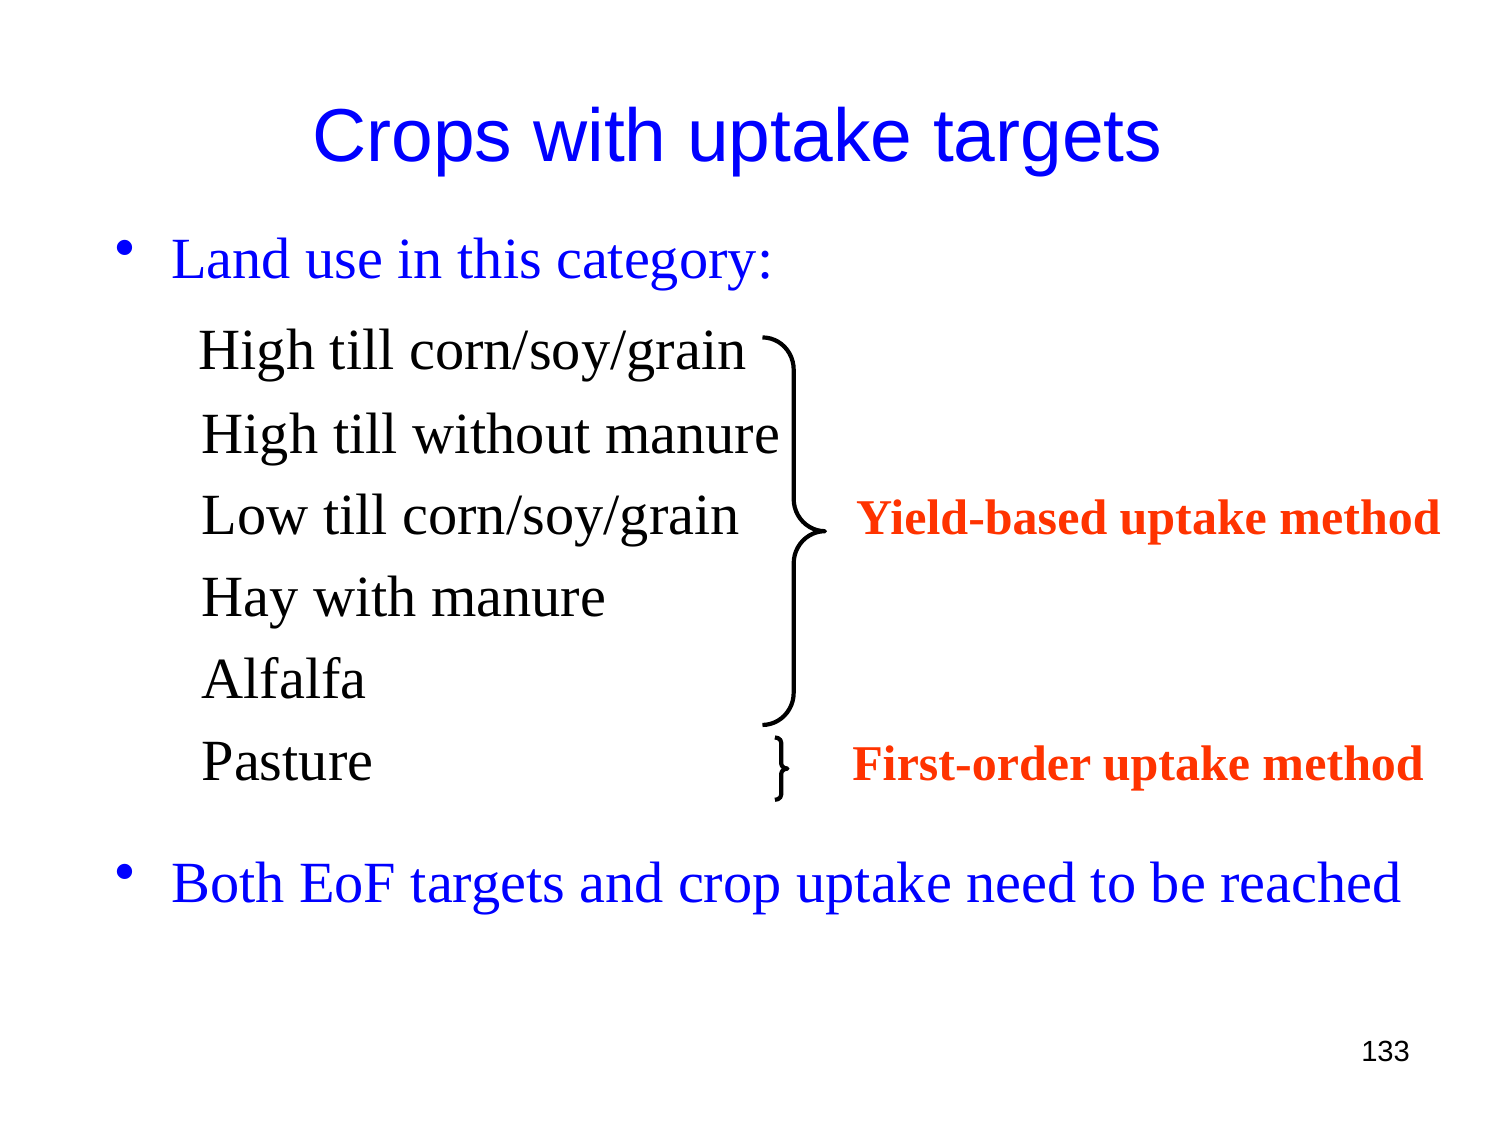

# Crops with uptake targets
Land use in this category:
     High till corn/soy/grain
      High till without manure
      Low till corn/soy/grain        Yield-based uptake method
      Hay with manure
      Alfalfa
      Pasture                                 First-order uptake method

Both EoF targets and crop uptake need to be reached

133